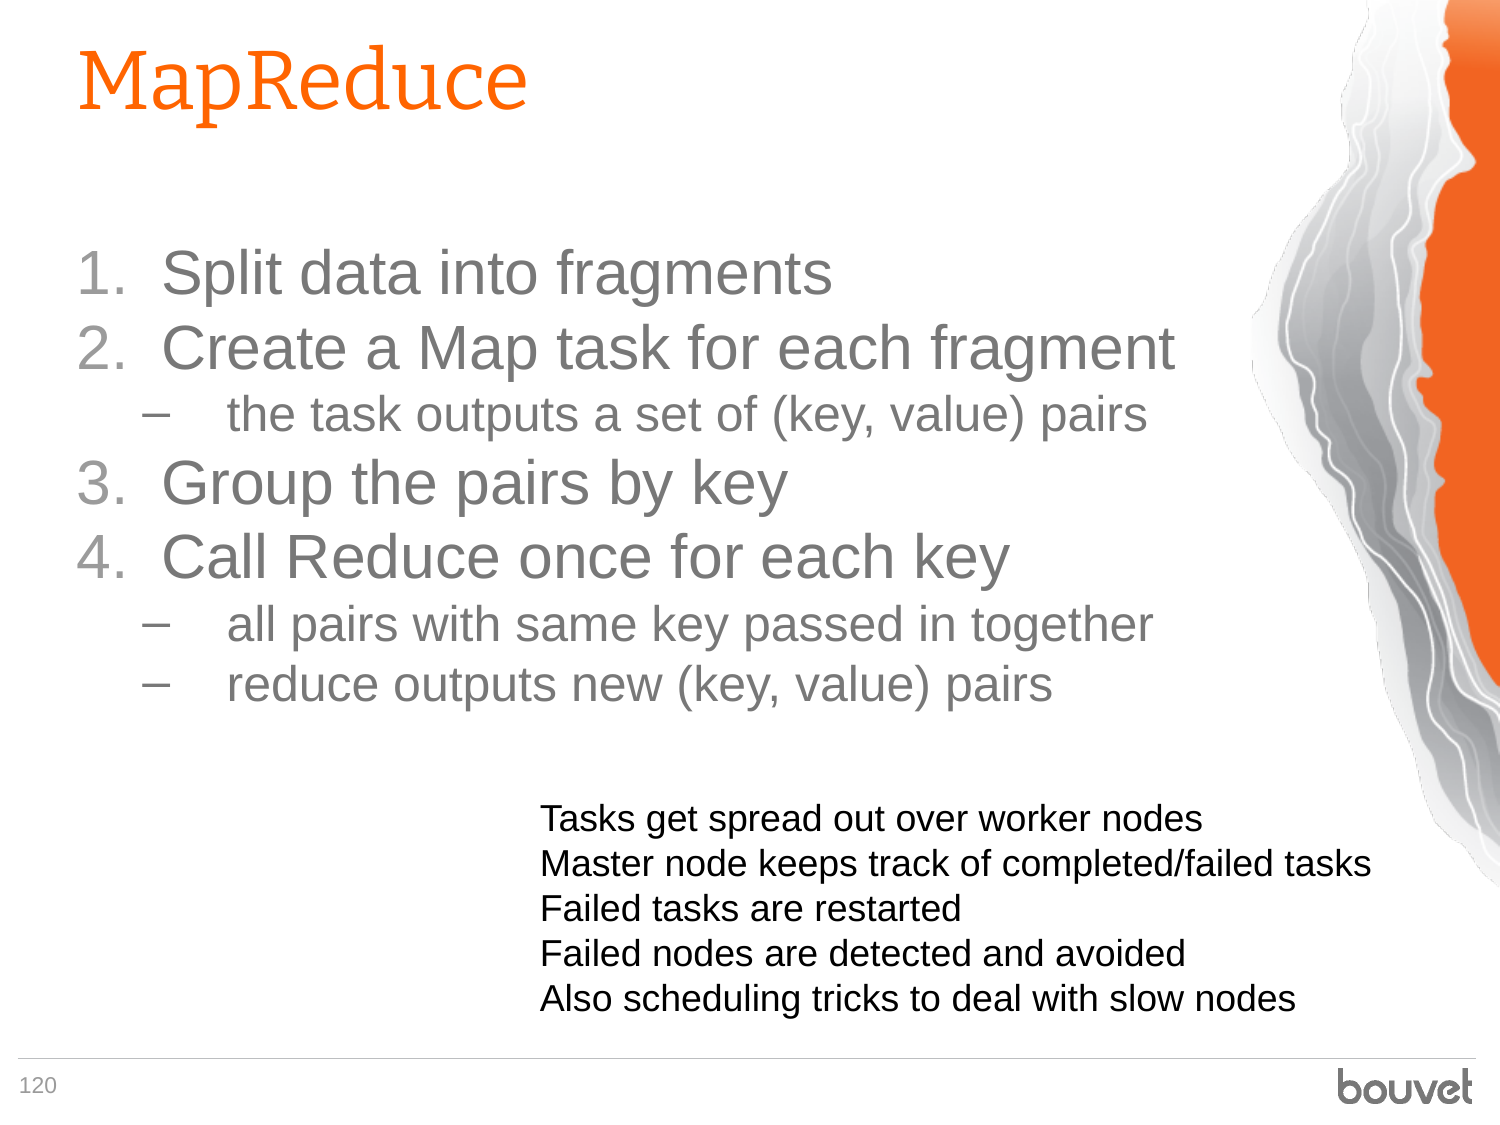

# MapReduce
Split data into fragments
Create a Map task for each fragment
the task outputs a set of (key, value) pairs
Group the pairs by key
Call Reduce once for each key
all pairs with same key passed in together
reduce outputs new (key, value) pairs
Tasks get spread out over worker nodes
Master node keeps track of completed/failed tasks
Failed tasks are restarted
Failed nodes are detected and avoided
Also scheduling tricks to deal with slow nodes
120